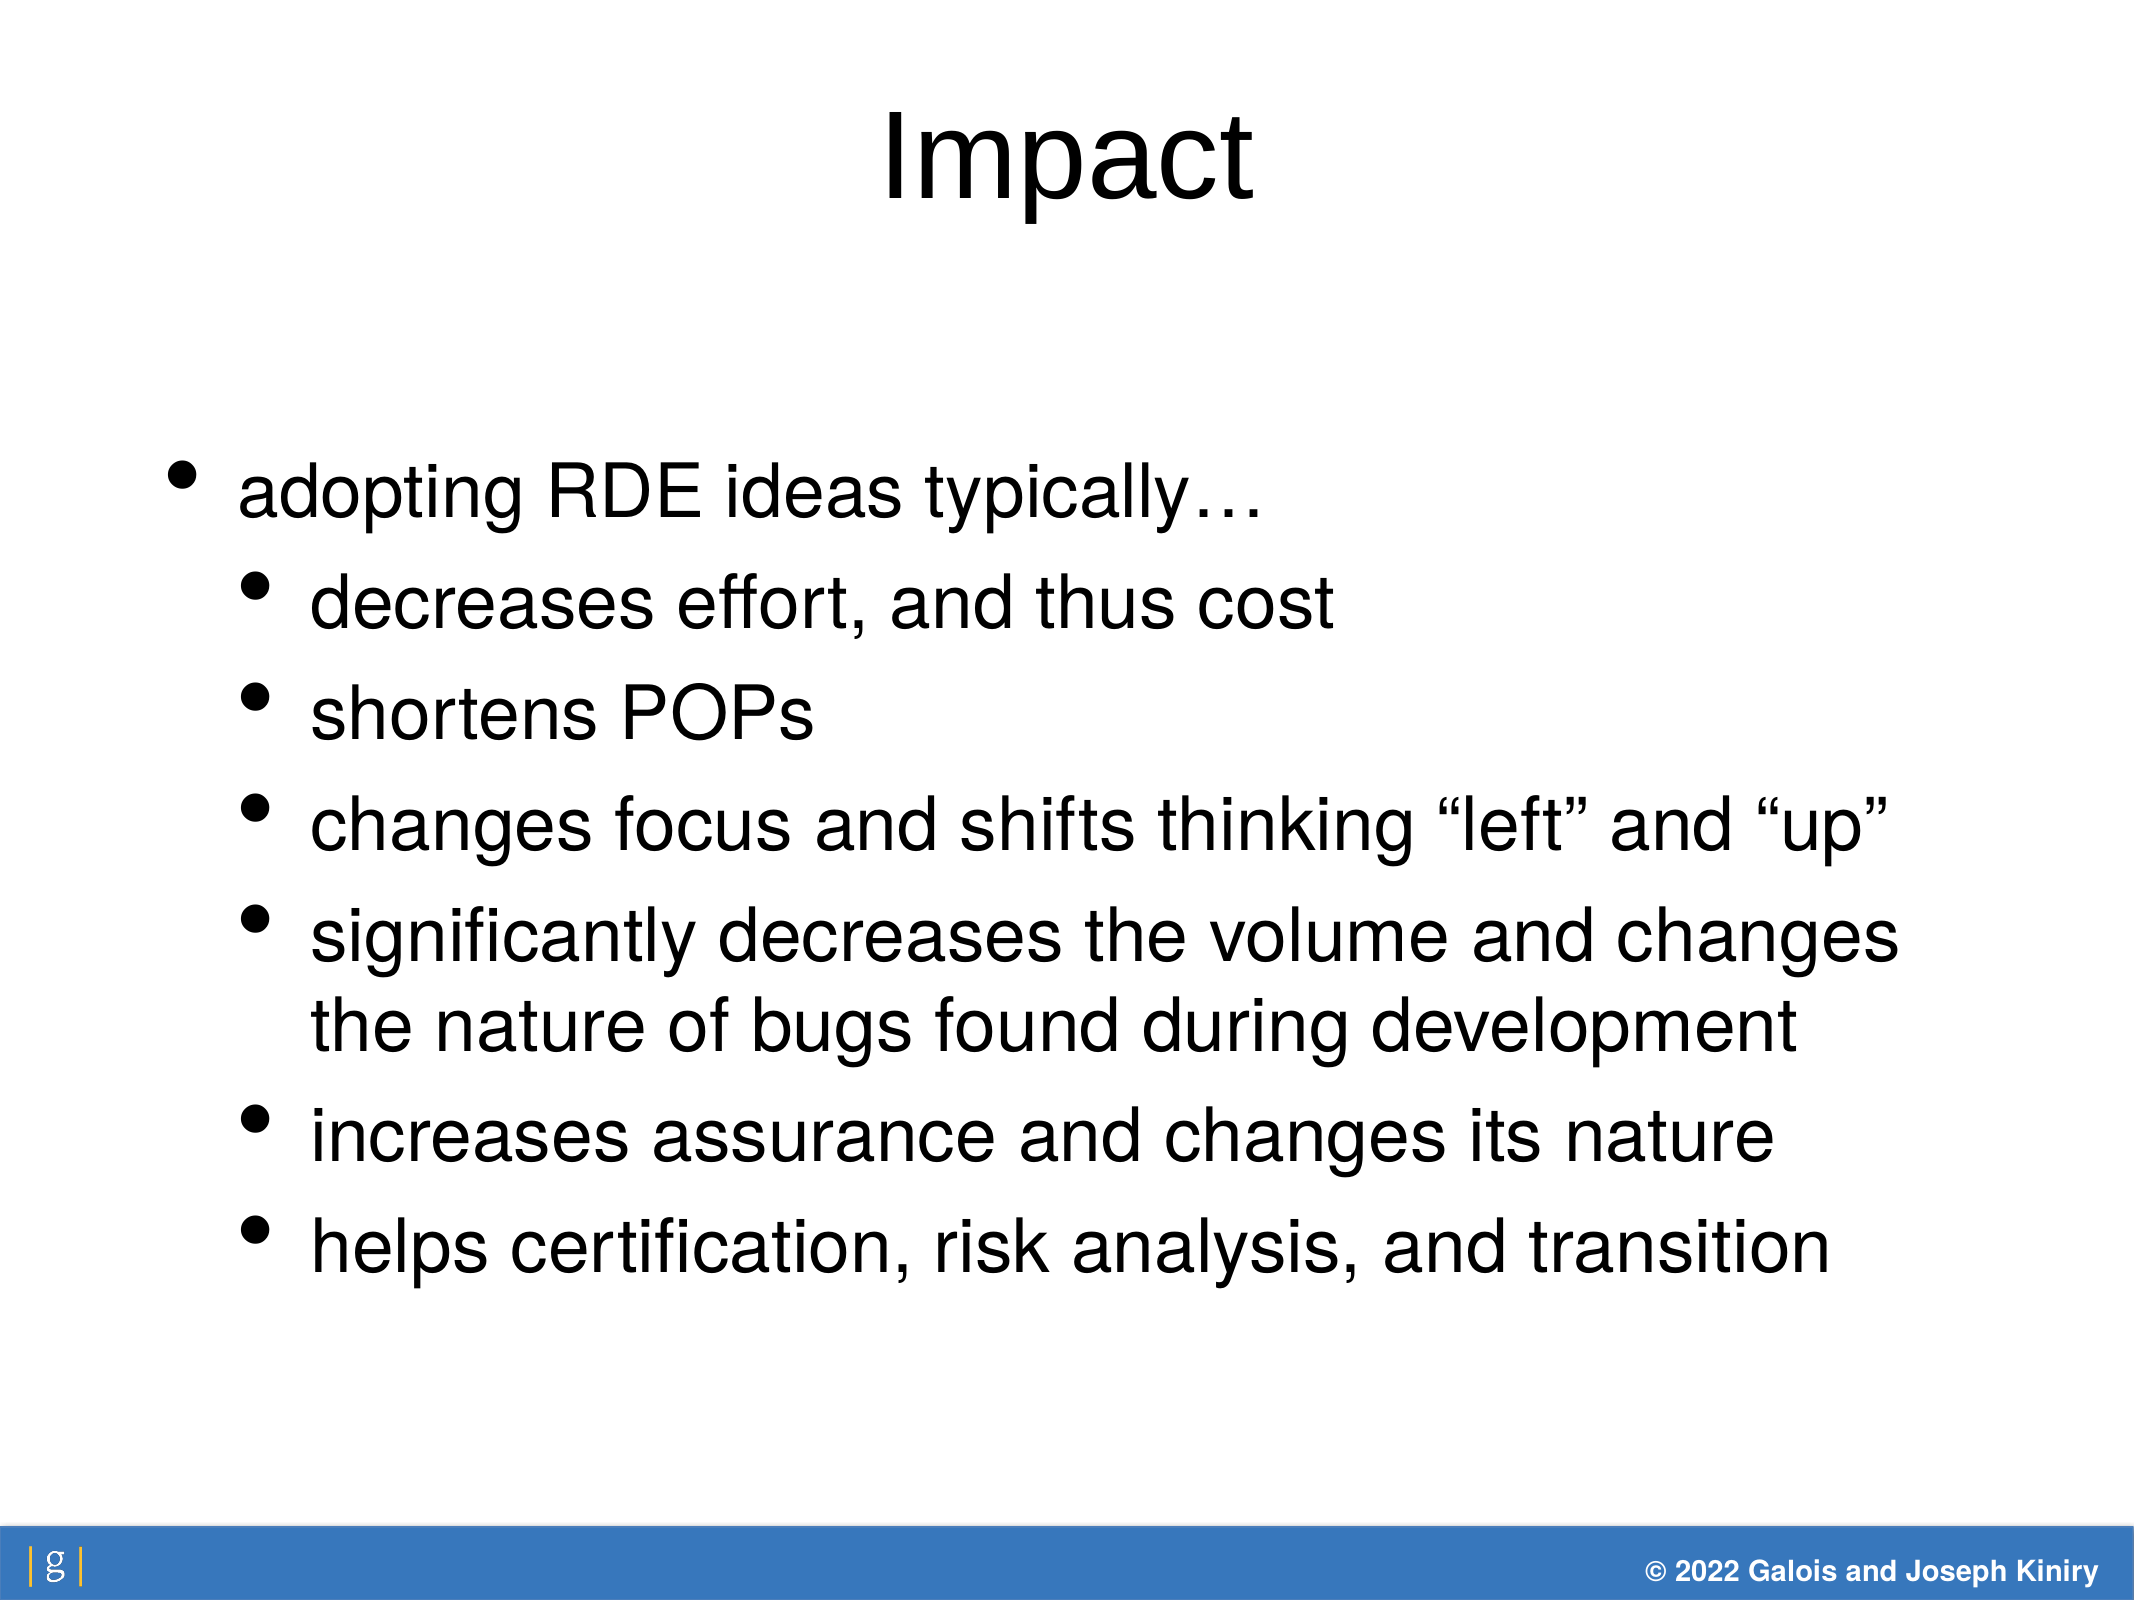

Impact
adopting RDE ideas typically…
decreases effort, and thus cost
shortens POPs
changes focus and shifts thinking “left” and “up”
significantly decreases the volume and changes the nature of bugs found during development
increases assurance and changes its nature
helps certification, risk analysis, and transition
6